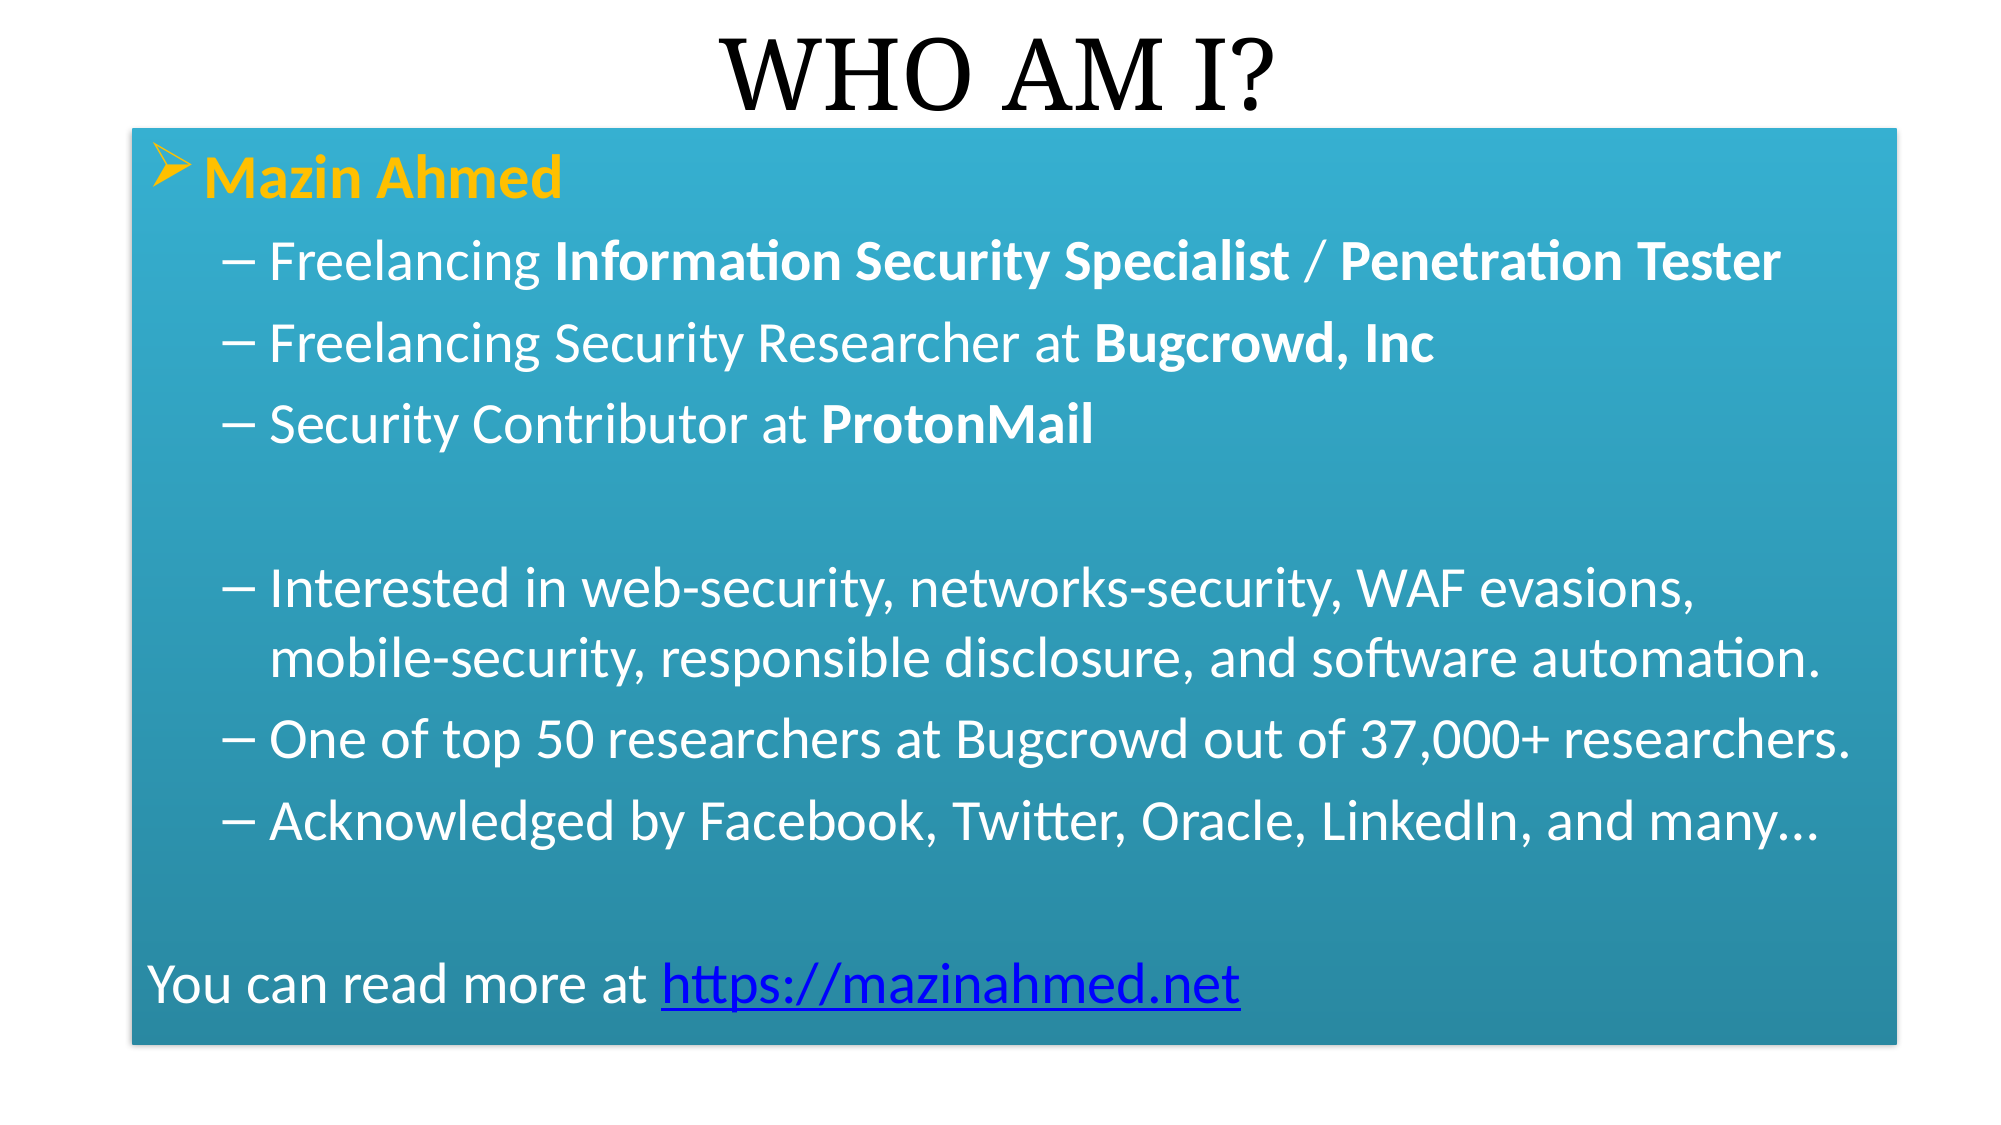

# WHO AM I?
Mazin Ahmed
Freelancing Information Security Specialist / Penetration Tester
Freelancing Security Researcher at Bugcrowd, Inc
Security Contributor at ProtonMail

Interested in web-security, networks-security, WAF evasions, mobile-security, responsible disclosure, and software automation.
One of top 50 researchers at Bugcrowd out of 37,000+ researchers.
Acknowledged by Facebook, Twitter, Oracle, LinkedIn, and many…

You can read more at https://mazinahmed.net